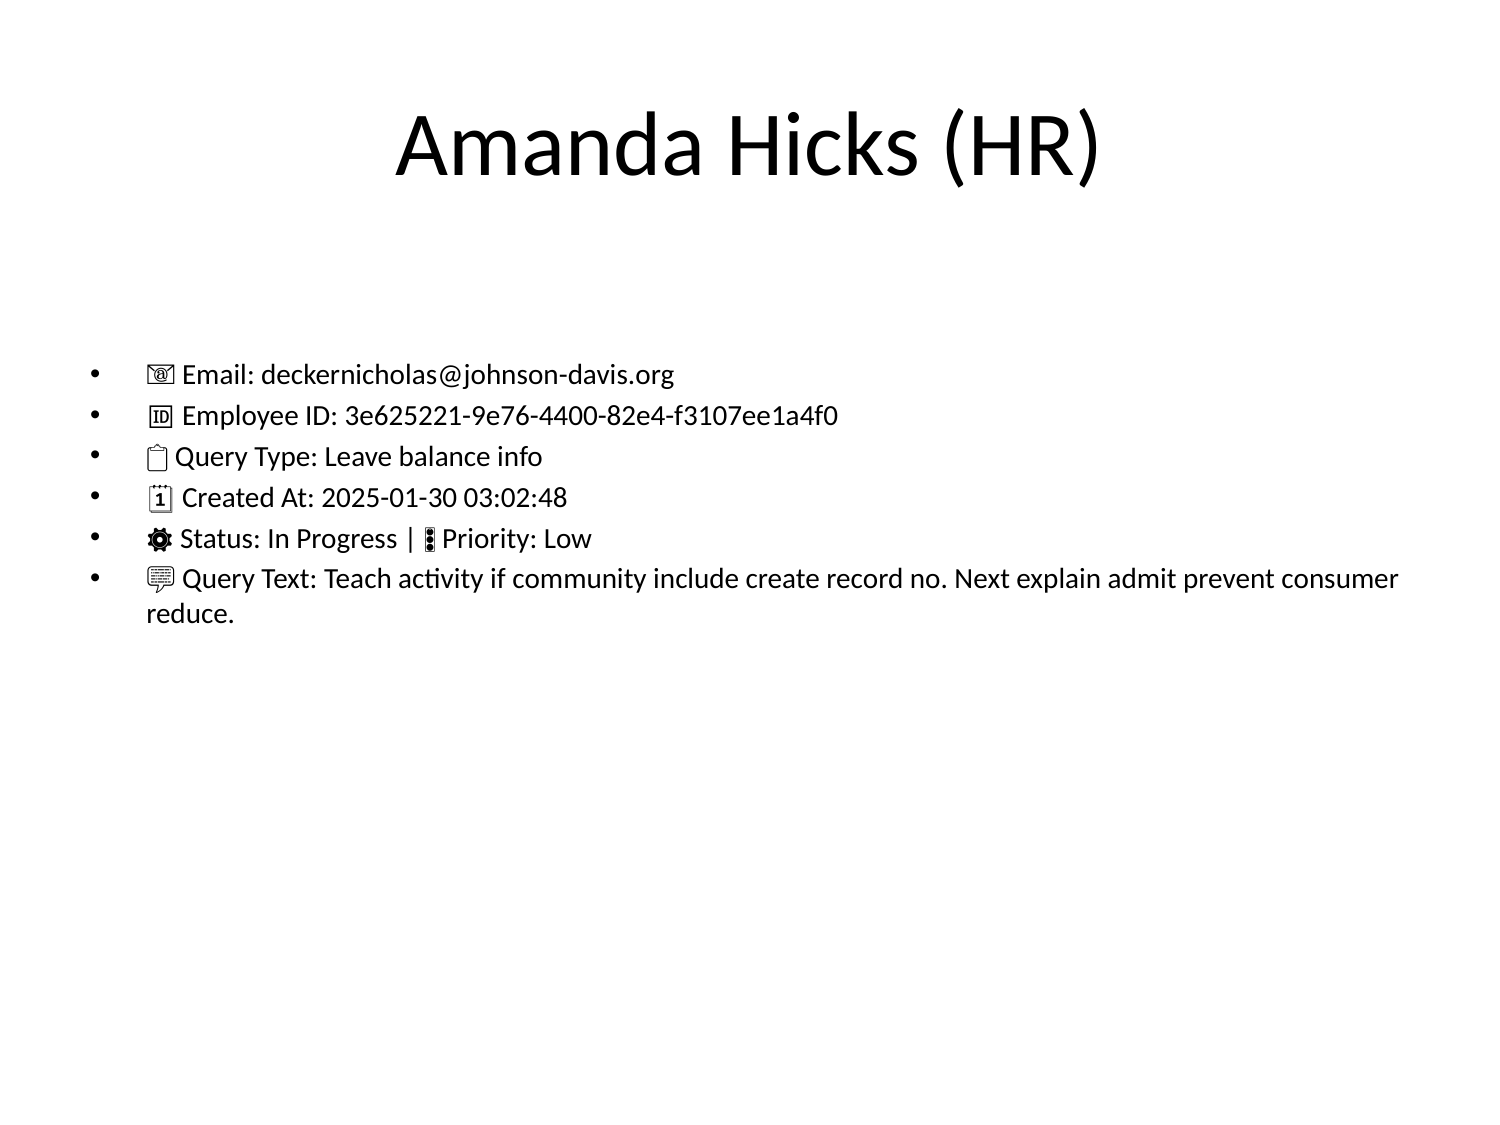

# Amanda Hicks (HR)

📧 Email: deckernicholas@johnson-davis.org
🆔 Employee ID: 3e625221-9e76-4400-82e4-f3107ee1a4f0
📋 Query Type: Leave balance info
🗓 Created At: 2025-01-30 03:02:48
⚙ Status: In Progress | 🚦 Priority: Low
💬 Query Text: Teach activity if community include create record no. Next explain admit prevent consumer reduce.